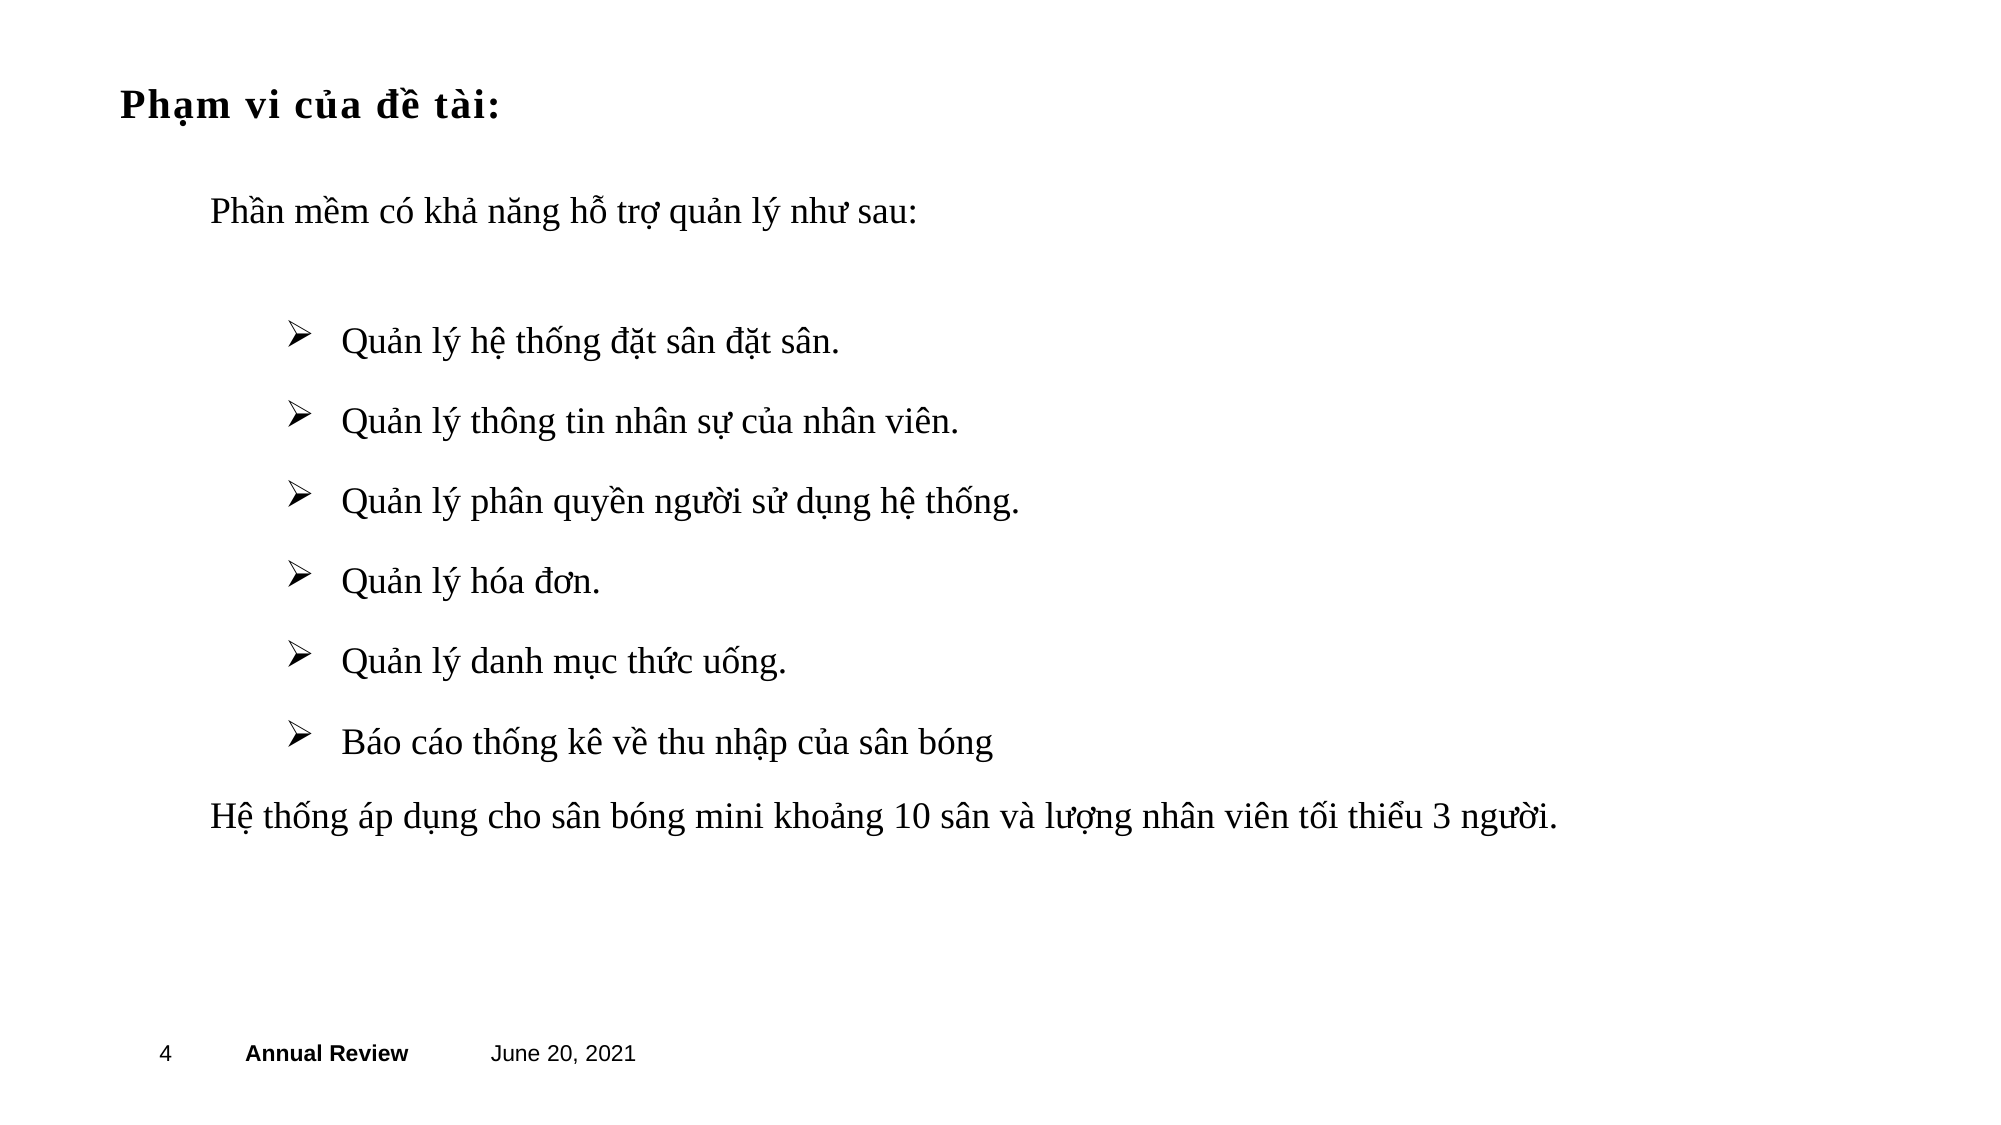

# Phạm vi của đề tài:
Phần mềm có khả năng hỗ trợ quản lý như sau:
Quản lý hệ thống đặt sân đặt sân.
Quản lý thông tin nhân sự của nhân viên.
Quản lý phân quyền người sử dụng hệ thống.
Quản lý hóa đơn.
Quản lý danh mục thức uống.
Báo cáo thống kê về thu nhập của sân bóng
Hệ thống áp dụng cho sân bóng mini khoảng 10 sân và lượng nhân viên tối thiểu 3 người.

4
Annual Review
June 20, 2021